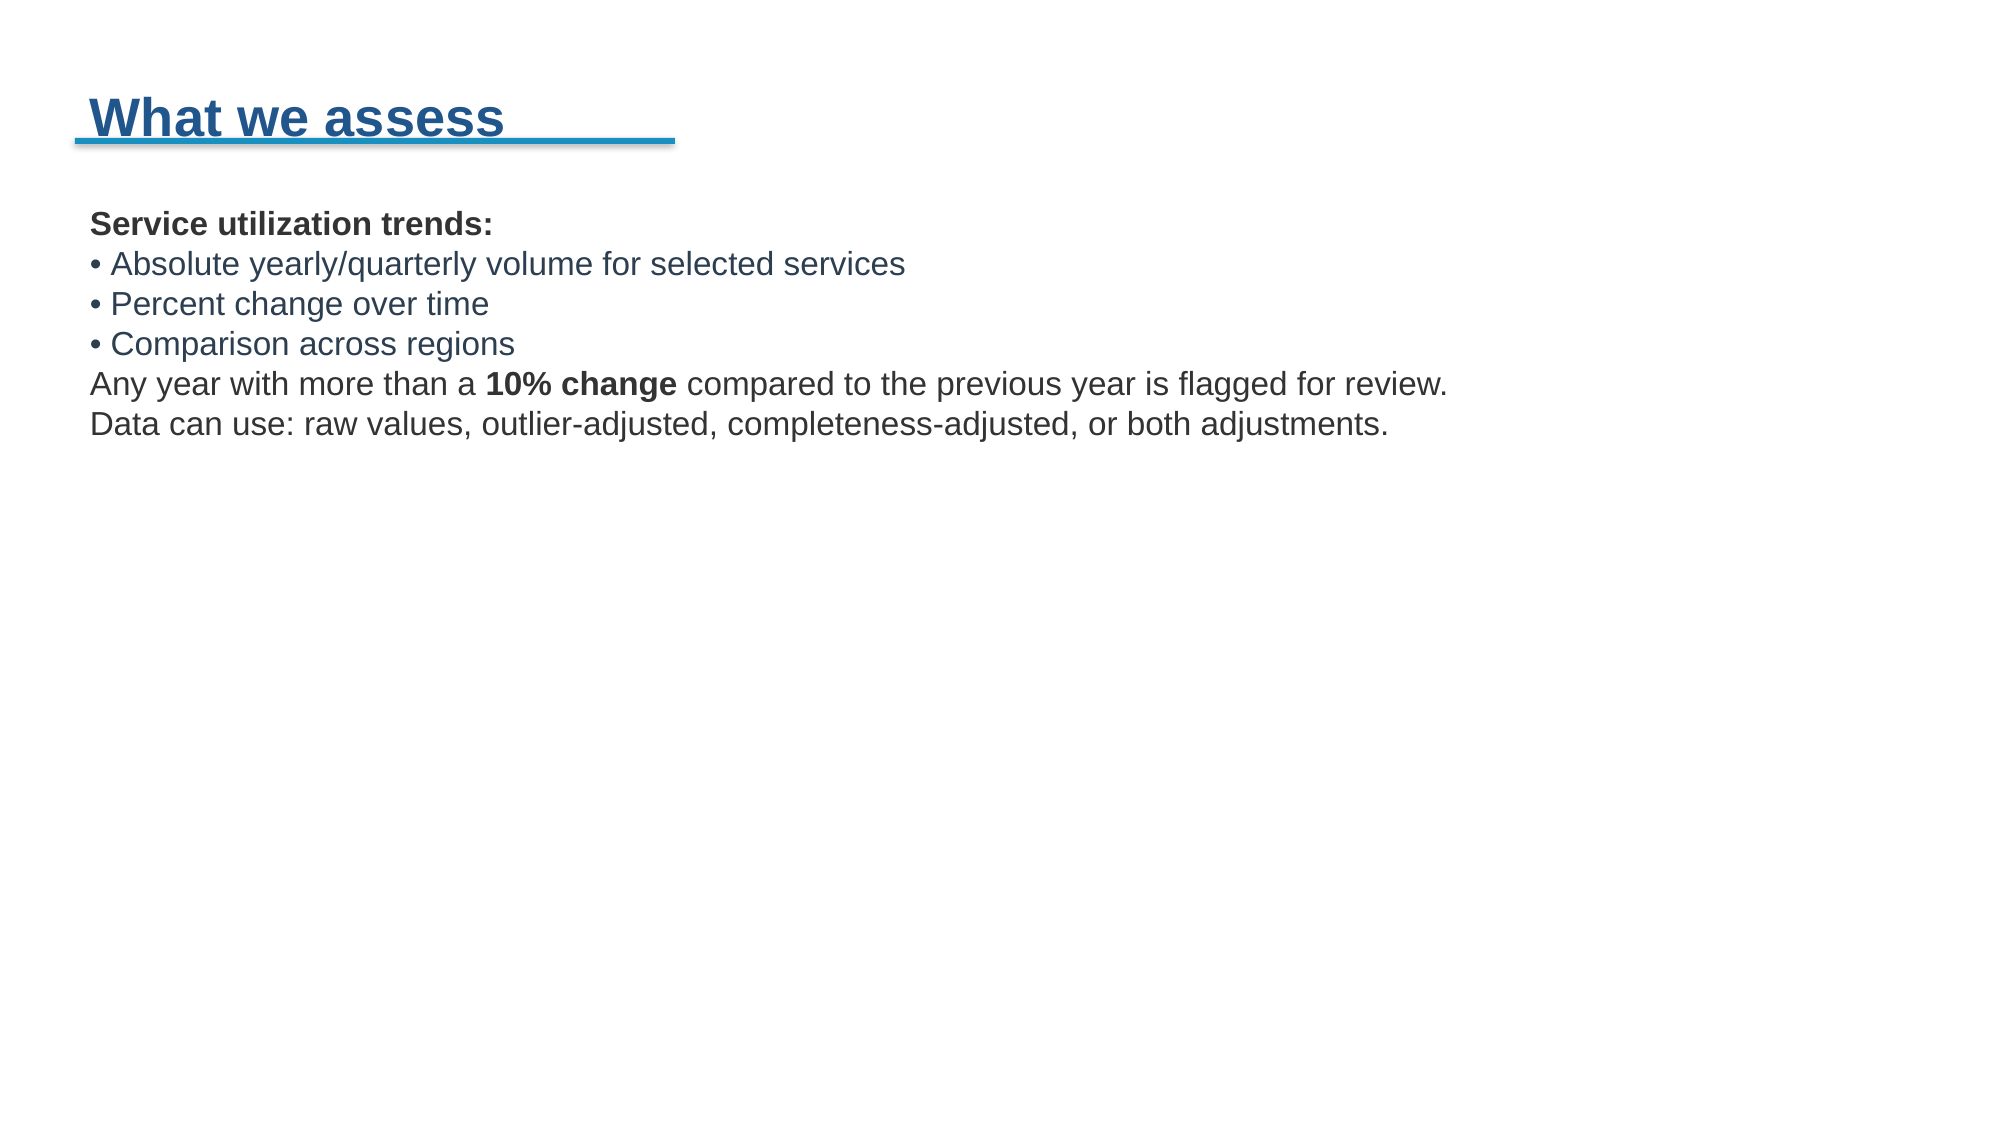

What we assess

Service utilization trends:
• Absolute yearly/quarterly volume for selected services
• Percent change over time
• Comparison across regions
Any year with more than a 10% change compared to the previous year is flagged for review.
Data can use: raw values, outlier-adjusted, completeness-adjusted, or both adjustments.